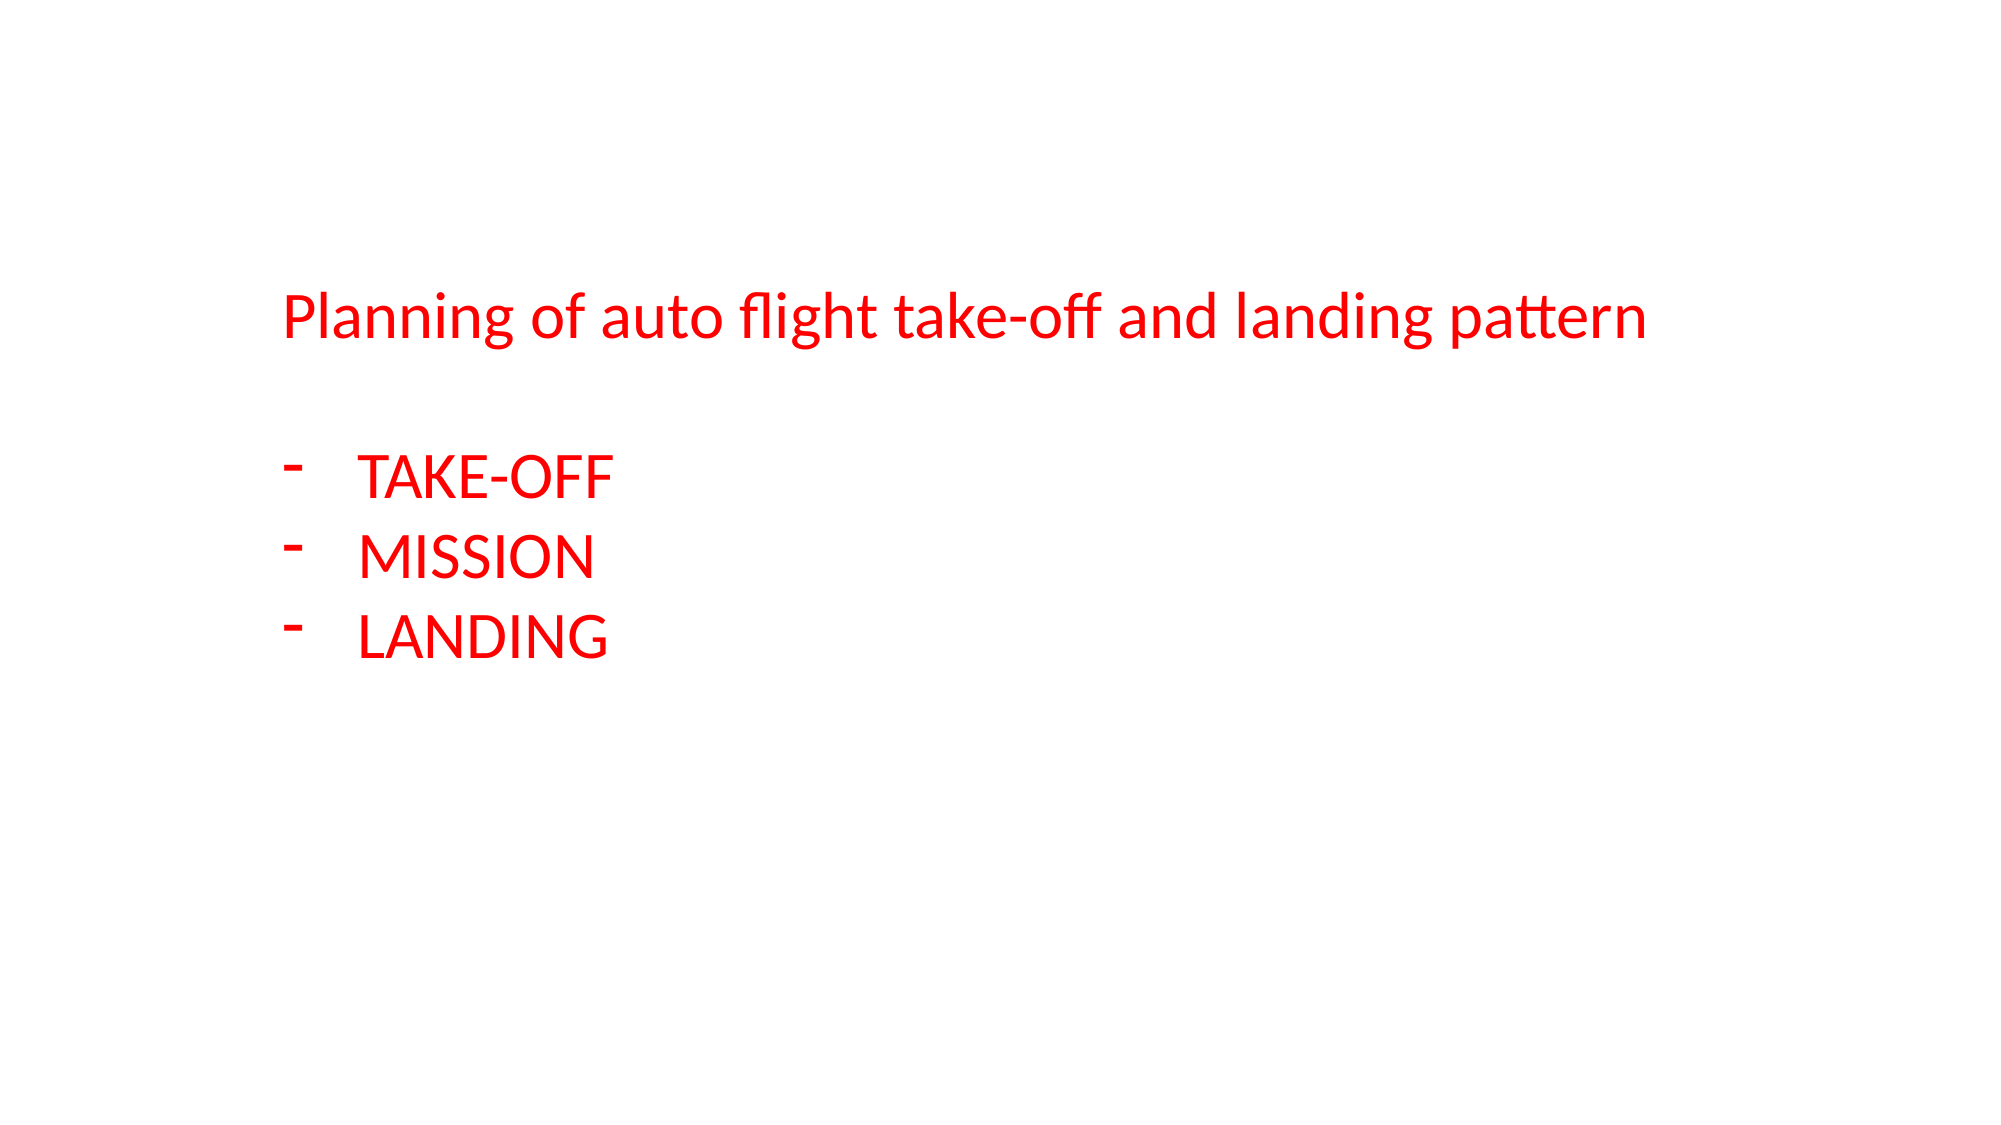

Planning of auto flight take-off and landing pattern

TAKE-OFF
MISSION
LANDING